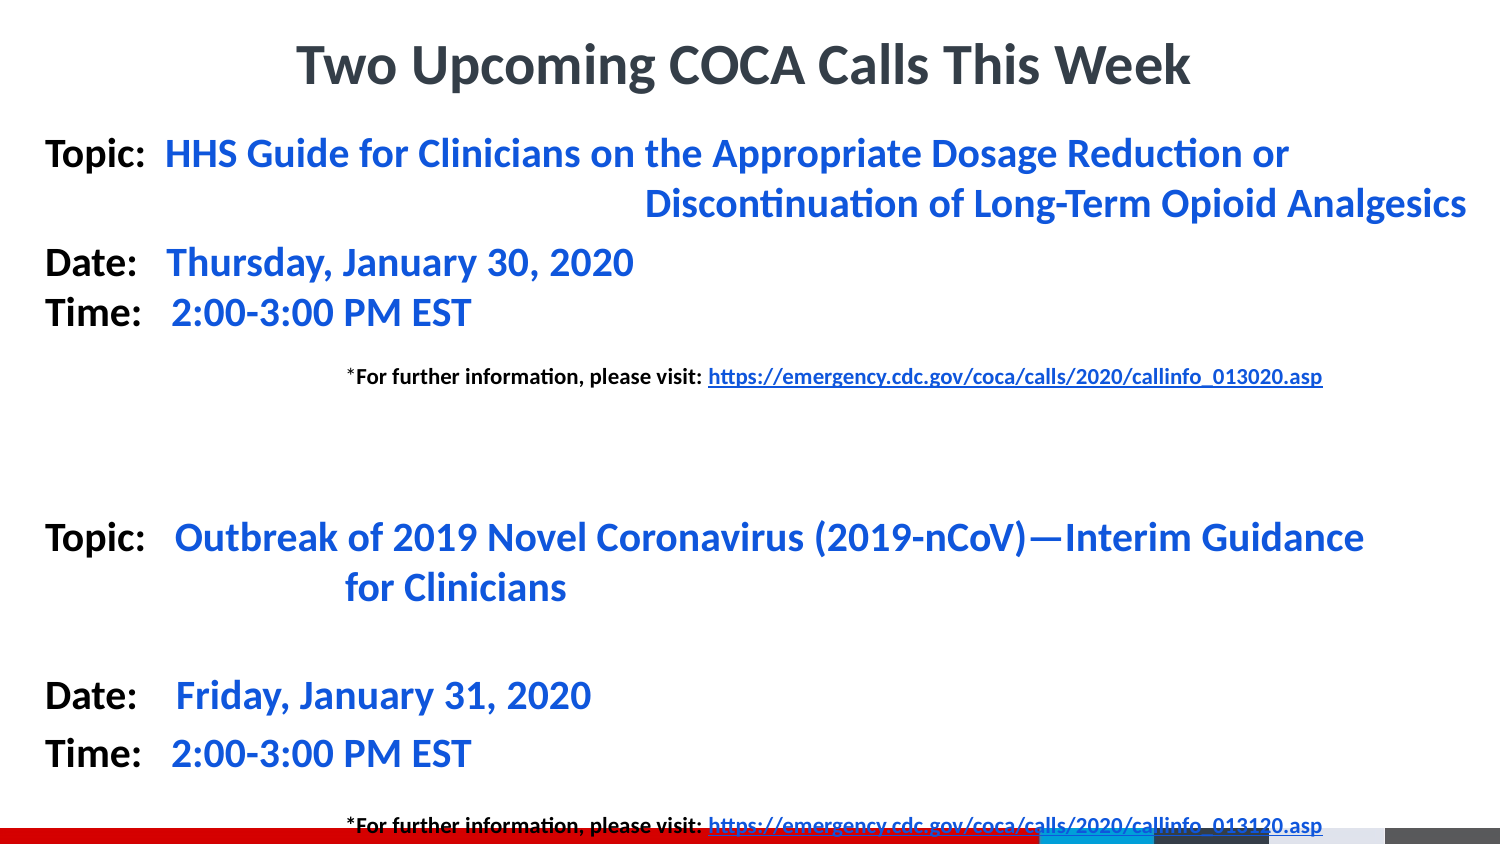

# Two Upcoming COCA Calls This Week
Topic:  HHS Guide for Clinicians on the Appropriate Dosage Reduction or 			      		Discontinuation of Long-Term Opioid Analgesics
Date:   Thursday, January 30, 2020
Time:   2:00-3:00 PM EST
 		*For further information, please visit: https://emergency.cdc.gov/coca/calls/2020/callinfo_013020.asp

Topic:   Outbreak of 2019 Novel Coronavirus (2019-nCoV)—Interim Guidance 			for Clinicians
Date:    Friday, January 31, 2020
Time:   2:00-3:00 PM EST

		*For further information, please visit: https://emergency.cdc.gov/coca/calls/2020/callinfo_013120.asp